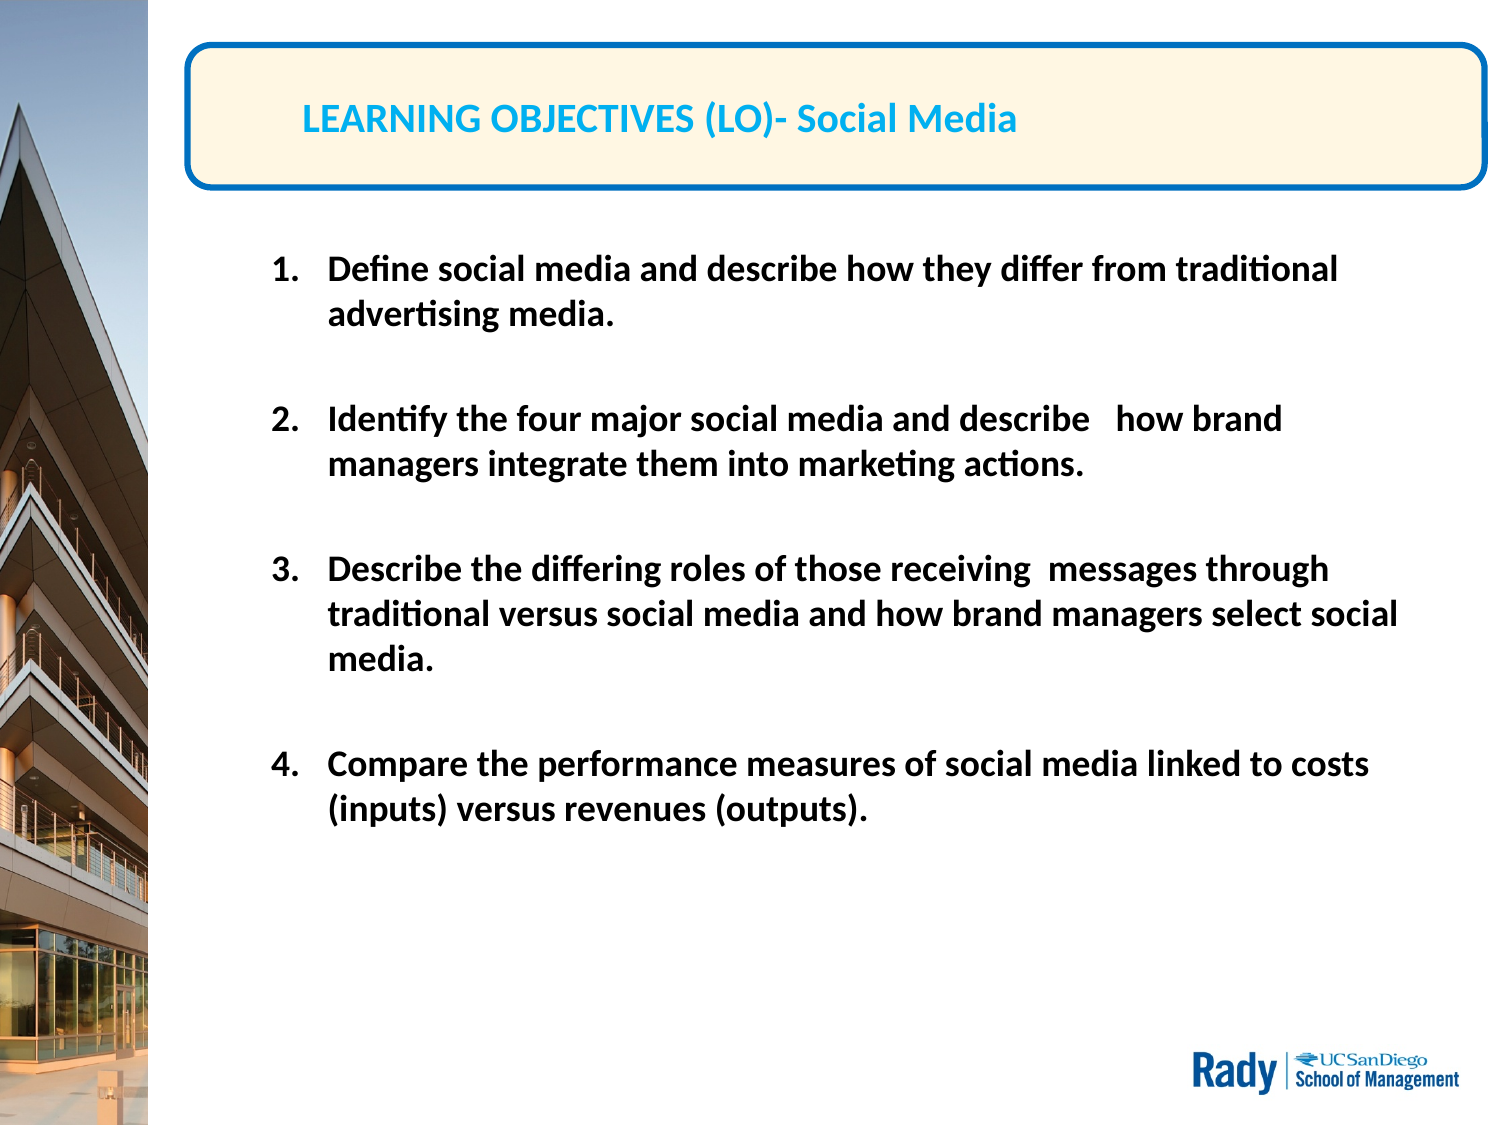

# LEARNING OBJECTIVES (LO)- Social Media
Define social media and describe how they differ from traditional advertising media.

Identify the four major social media and describe   how brand managers integrate them into marketing actions.

Describe the differing roles of those receiving  messages through traditional versus social media and how brand managers select social media.

Compare the performance measures of social media linked to costs (inputs) versus revenues (outputs).